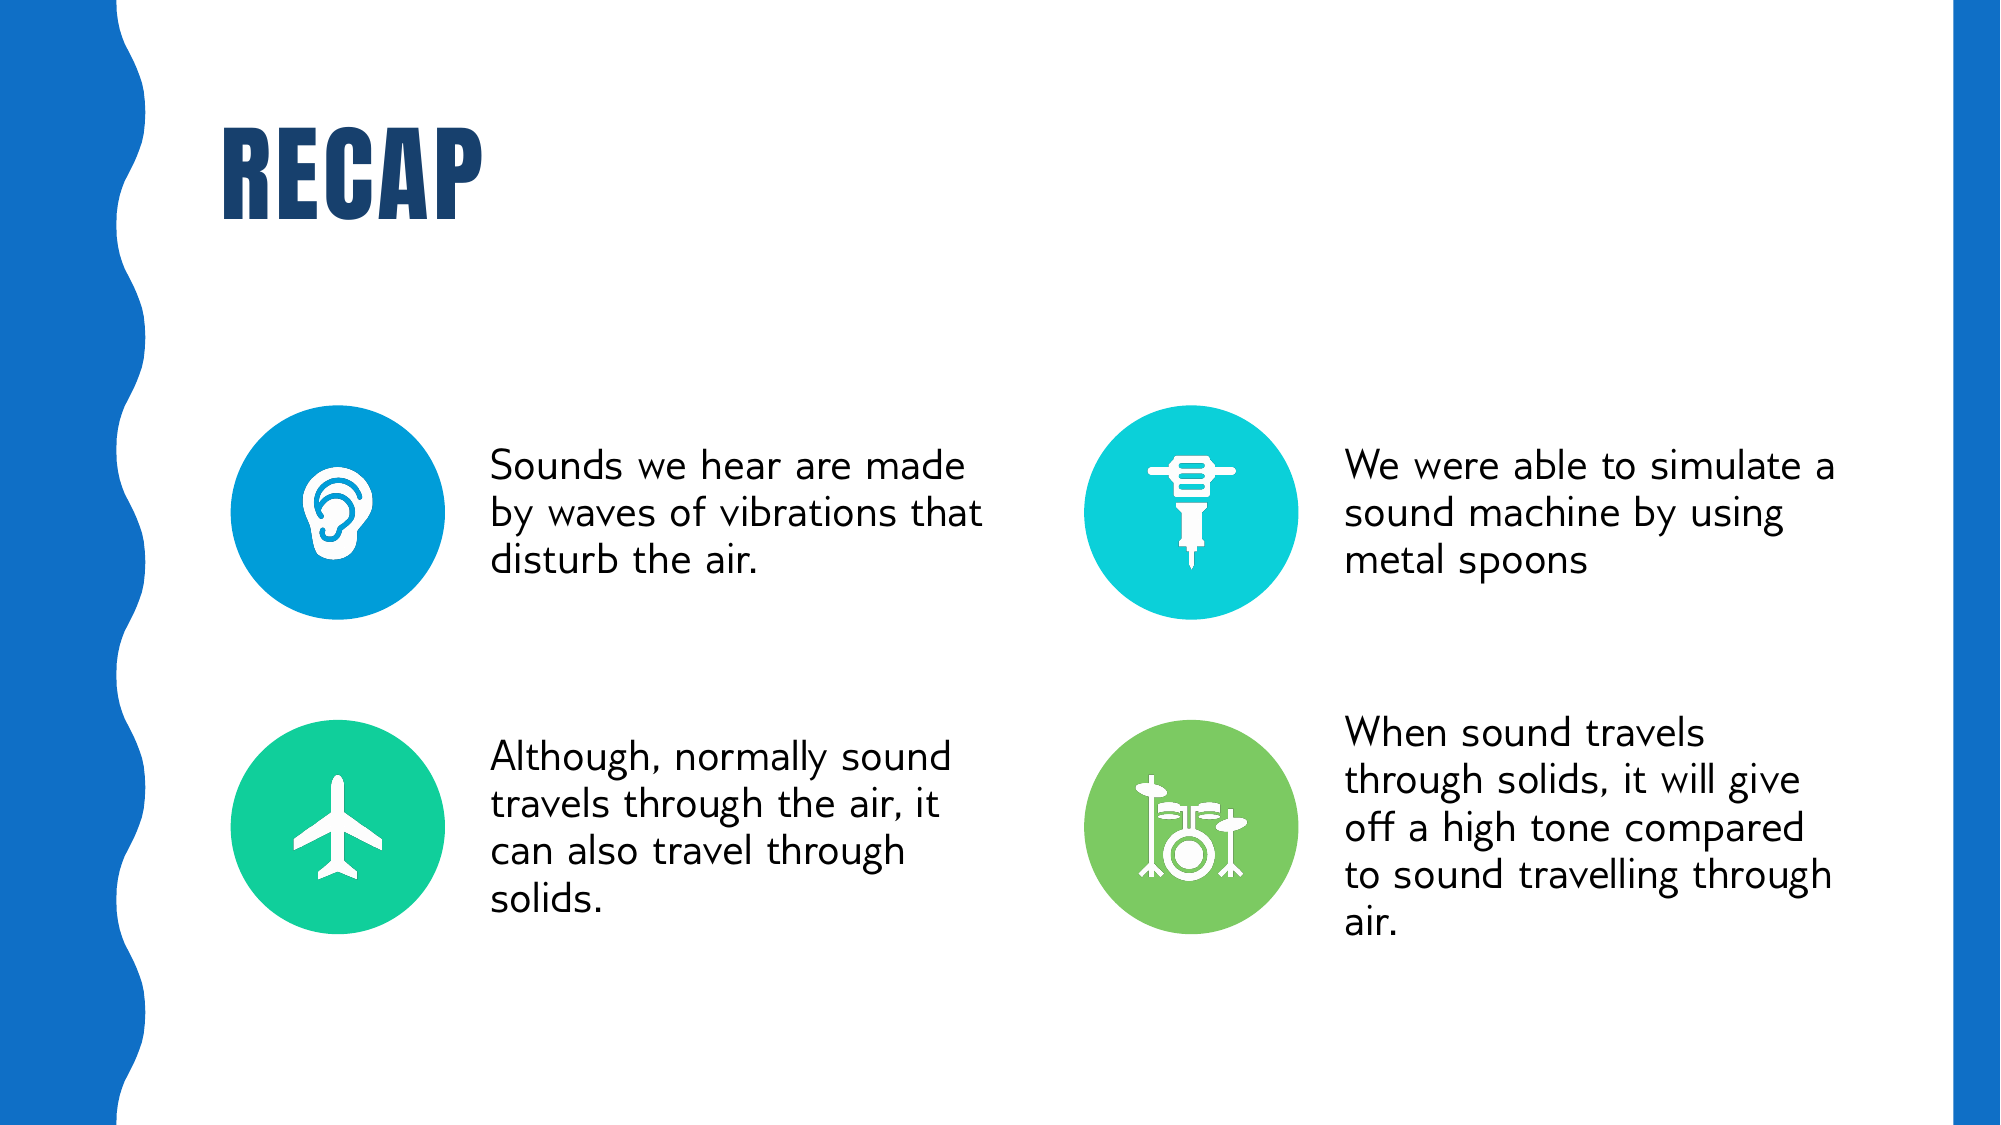

# Recap
Sounds we hear are made by waves of vibrations that disturb the air.
We were able to simulate a sound machine by using metal spoons
Although, normally sound travels through the air, it can also travel through solids.
When sound travels through solids, it will give off a high tone compared to sound travelling through air.